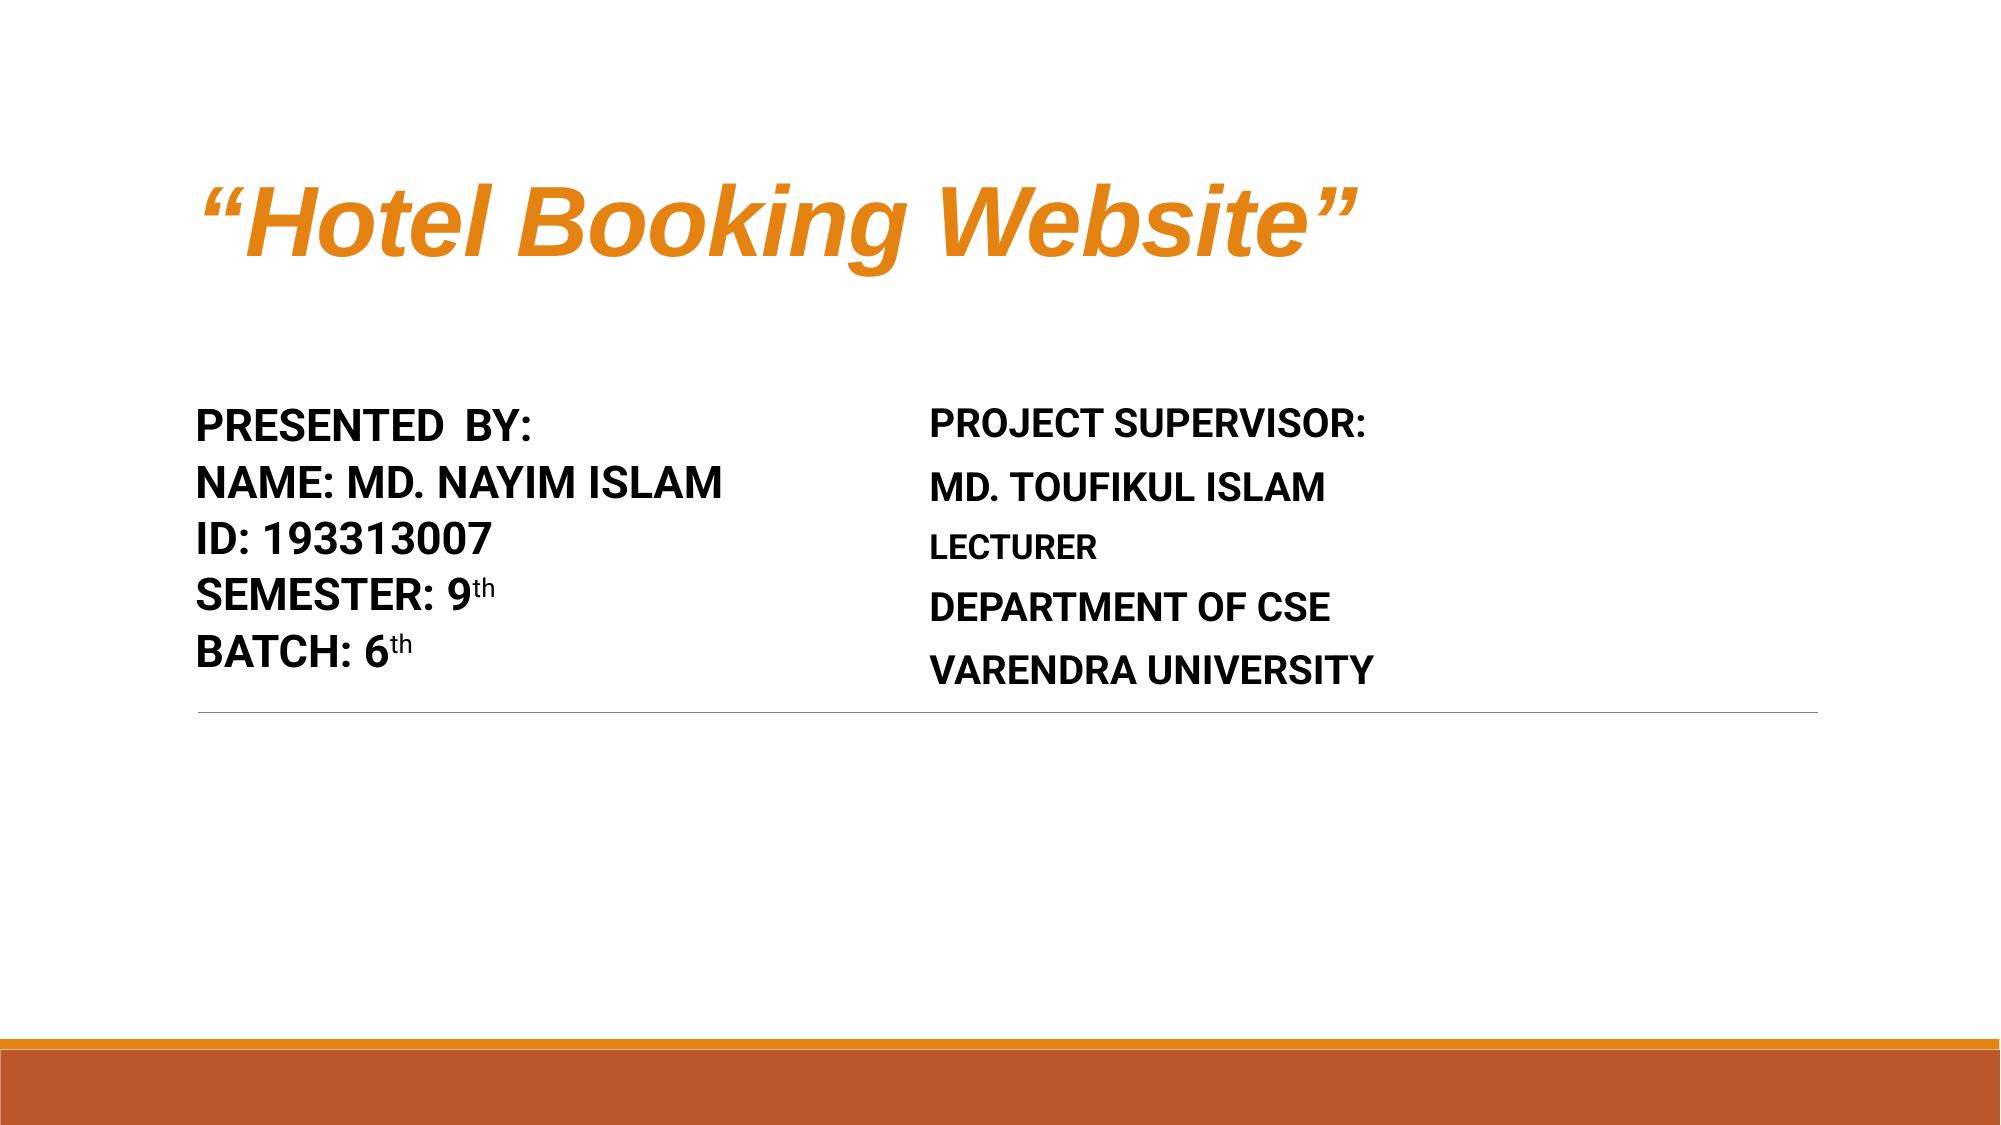

# “Hotel Booking Website”
Presented by:
Name: MD. Nayim ISLAM
ID: 193313007
Semester: 9th
batch: 6th

Project Supervisor:
md. Toufikul islam
Lecturer
Department of CSE
Varendra University